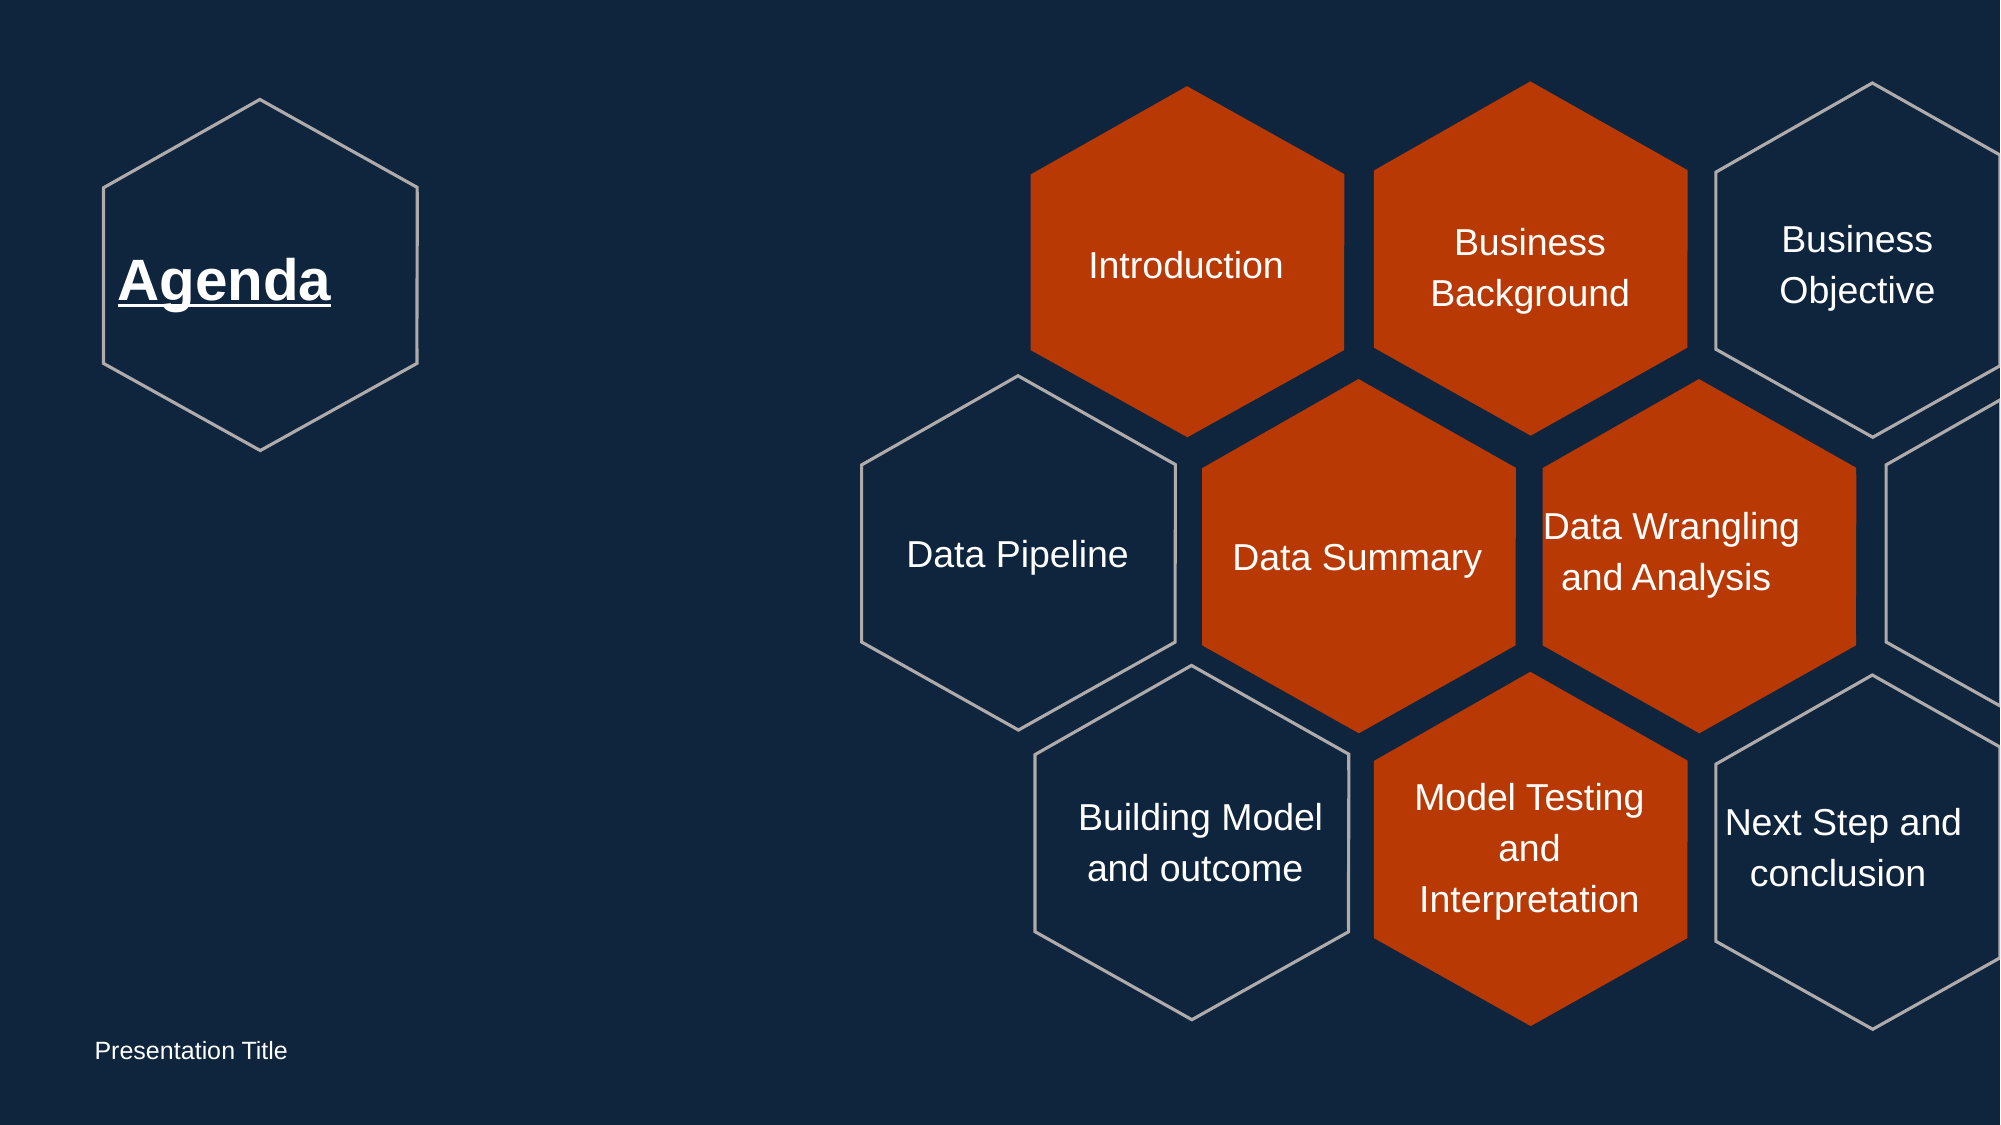

# Agenda
Business Objective
Introduction
Business Background
Data Pipeline
Data Wrangling and Analysis
Data Summary
Building Model and outcome
Next Step and conclusion
Model Testing and Interpretation
Presentation Title